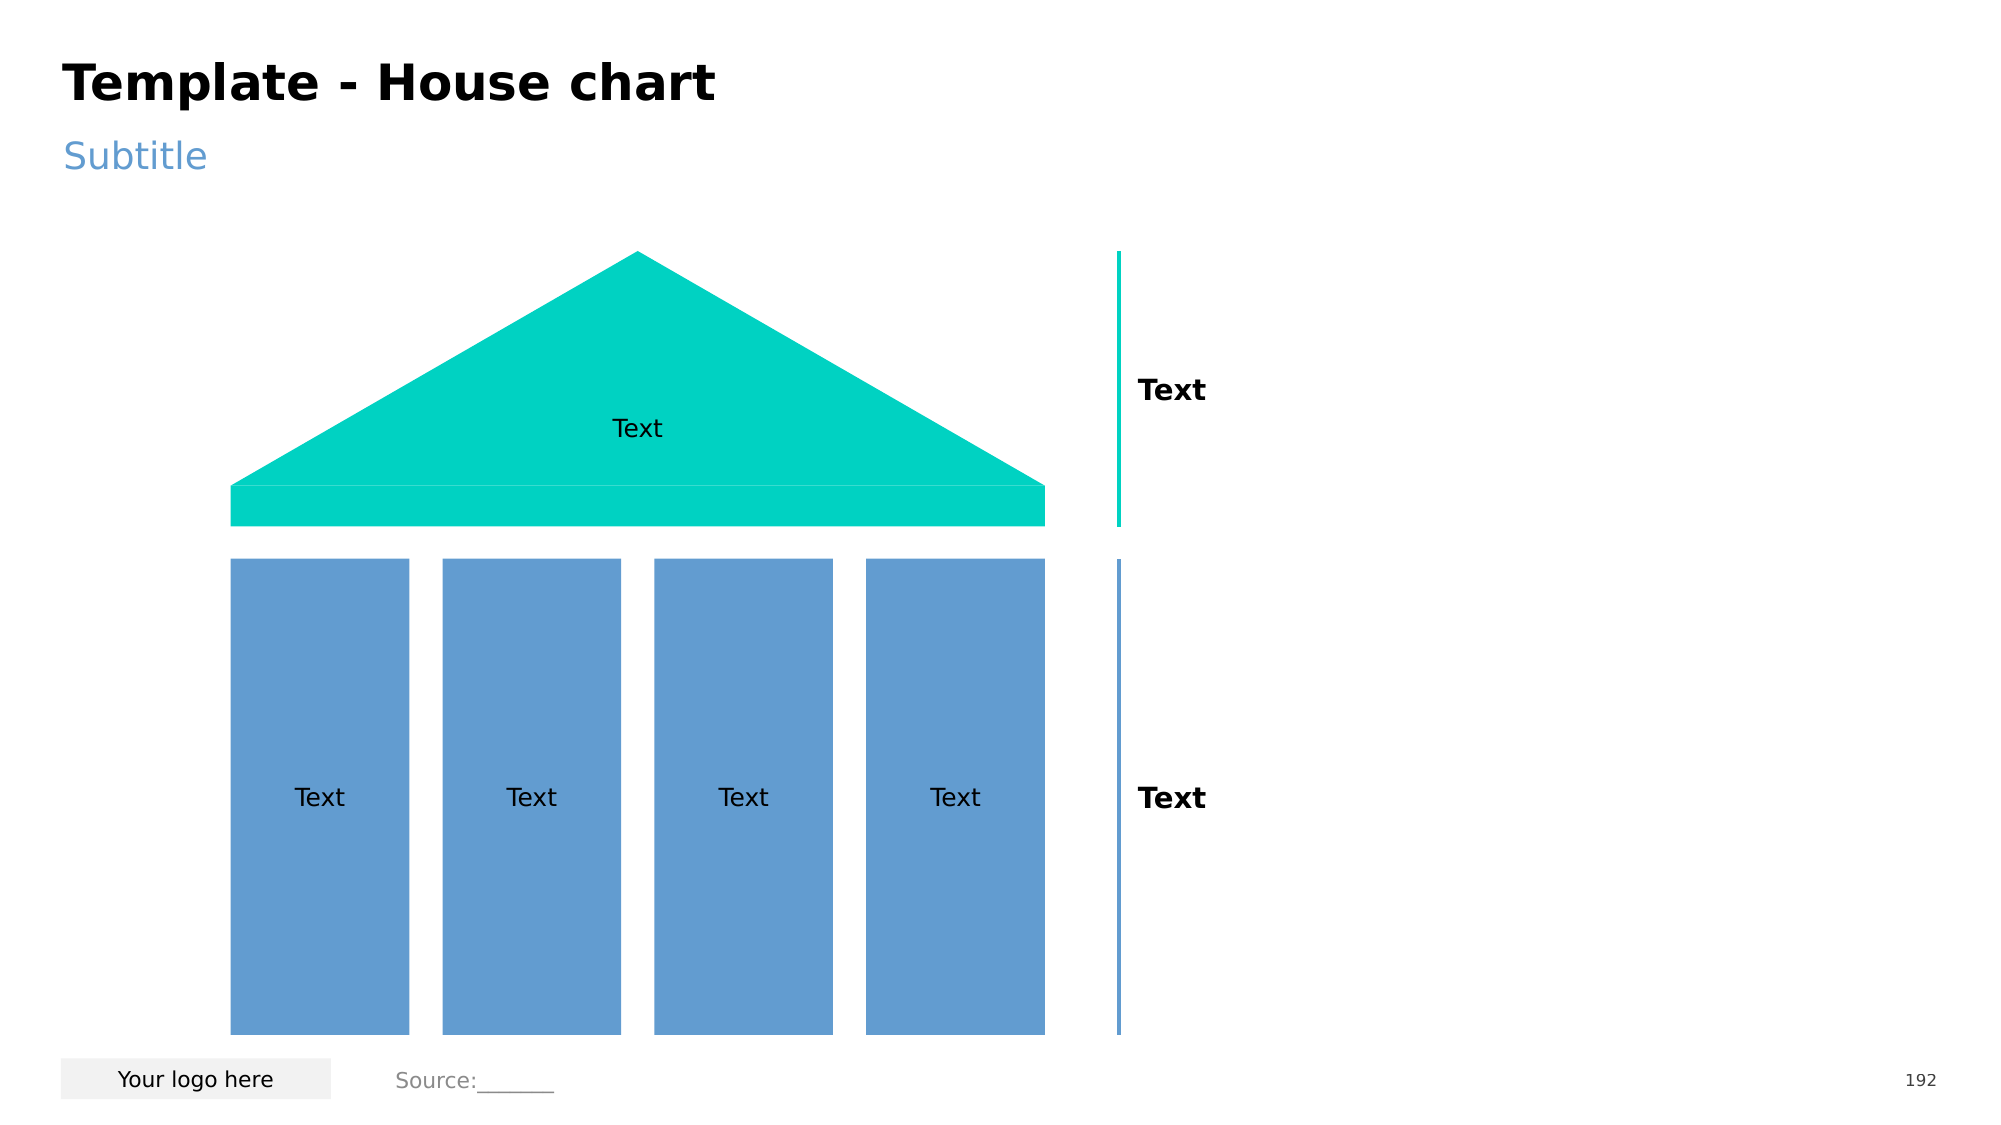

# Template - House chart
Subtitle

Text
Text

Text
Text
Text
Text
Text
Source:_______